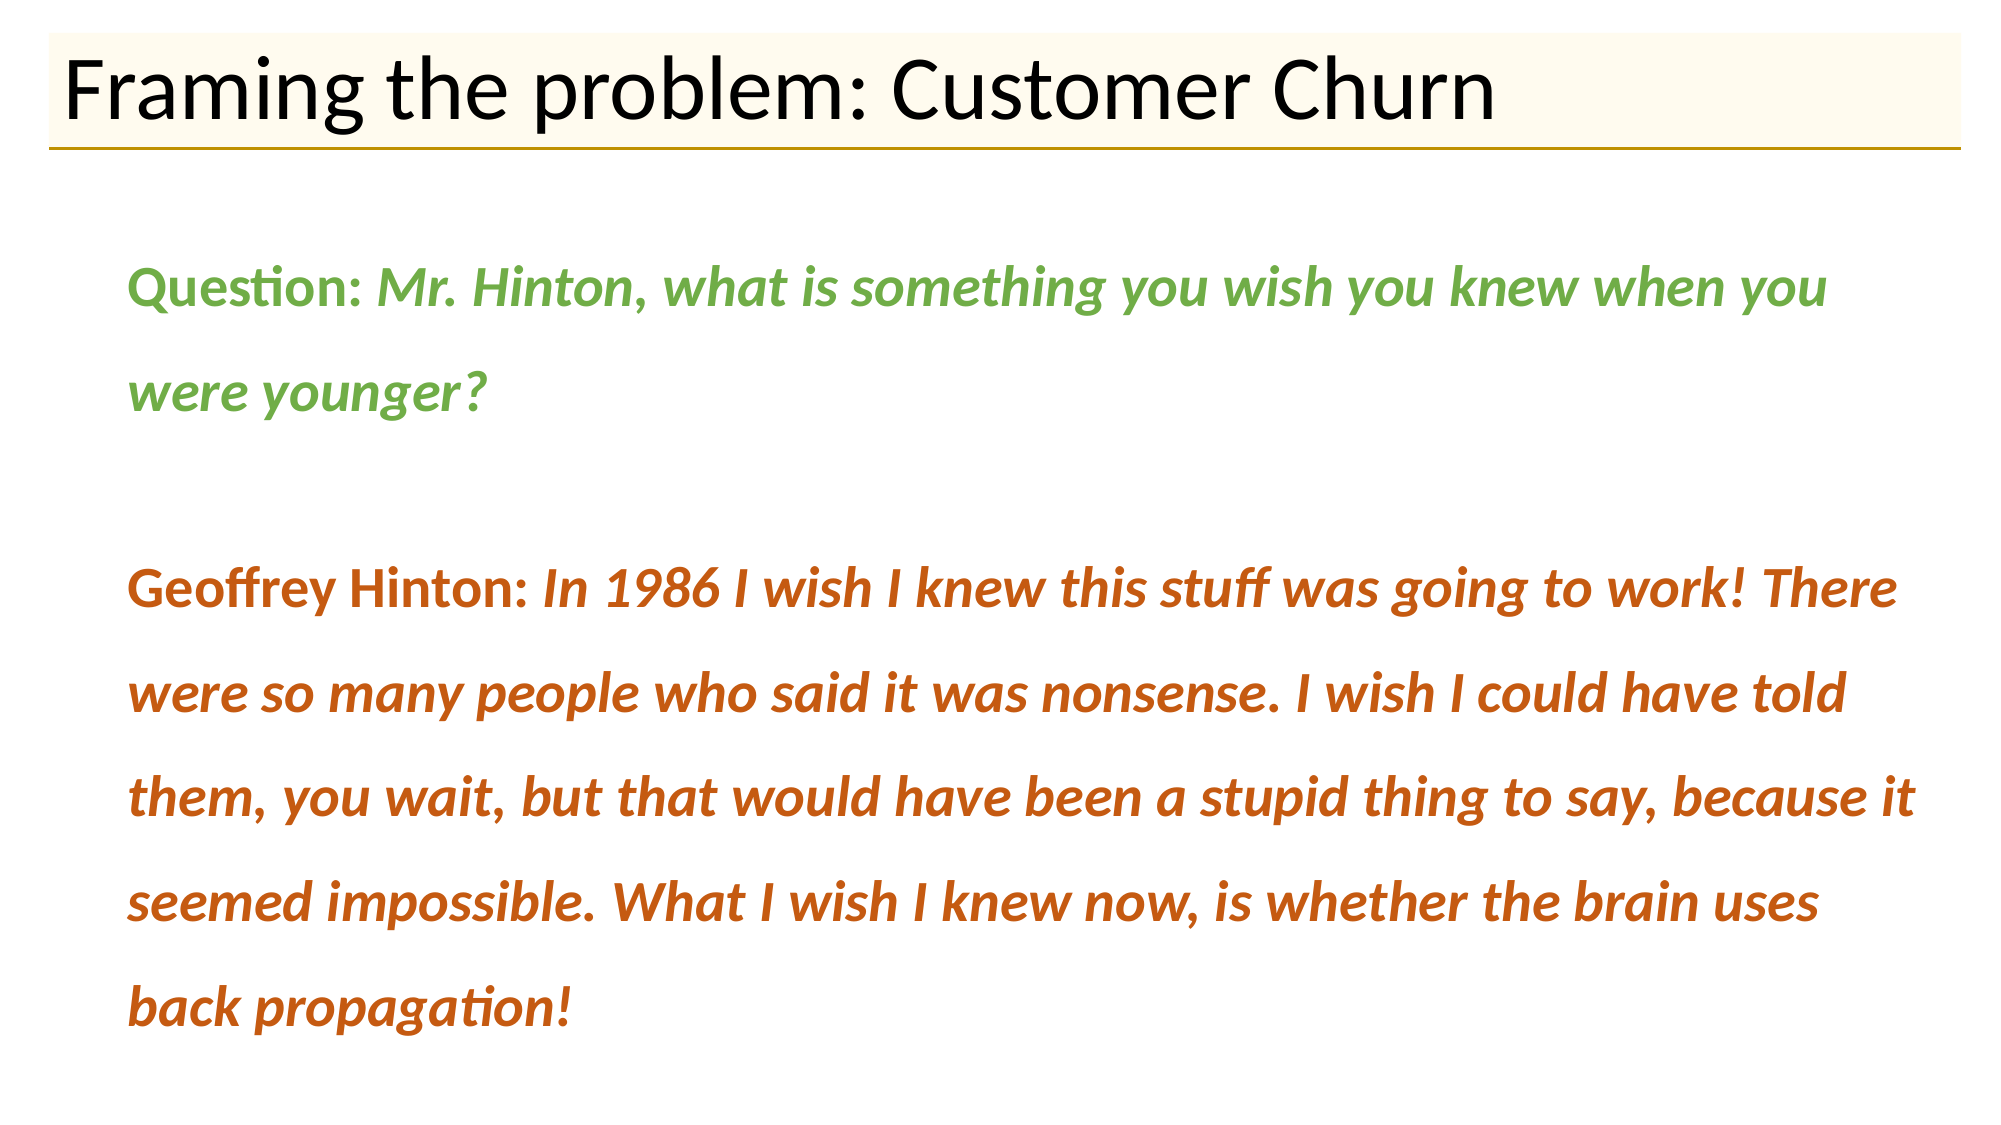

# Framing the problem: Customer Churn
Question: Mr. Hinton, what is something you wish you knew when you were younger?
Geoffrey Hinton: In 1986 I wish I knew this stuff was going to work! There were so many people who said it was nonsense. I wish I could have told them, you wait, but that would have been a stupid thing to say, because it seemed impossible. What I wish I knew now, is whether the brain uses back propagation!